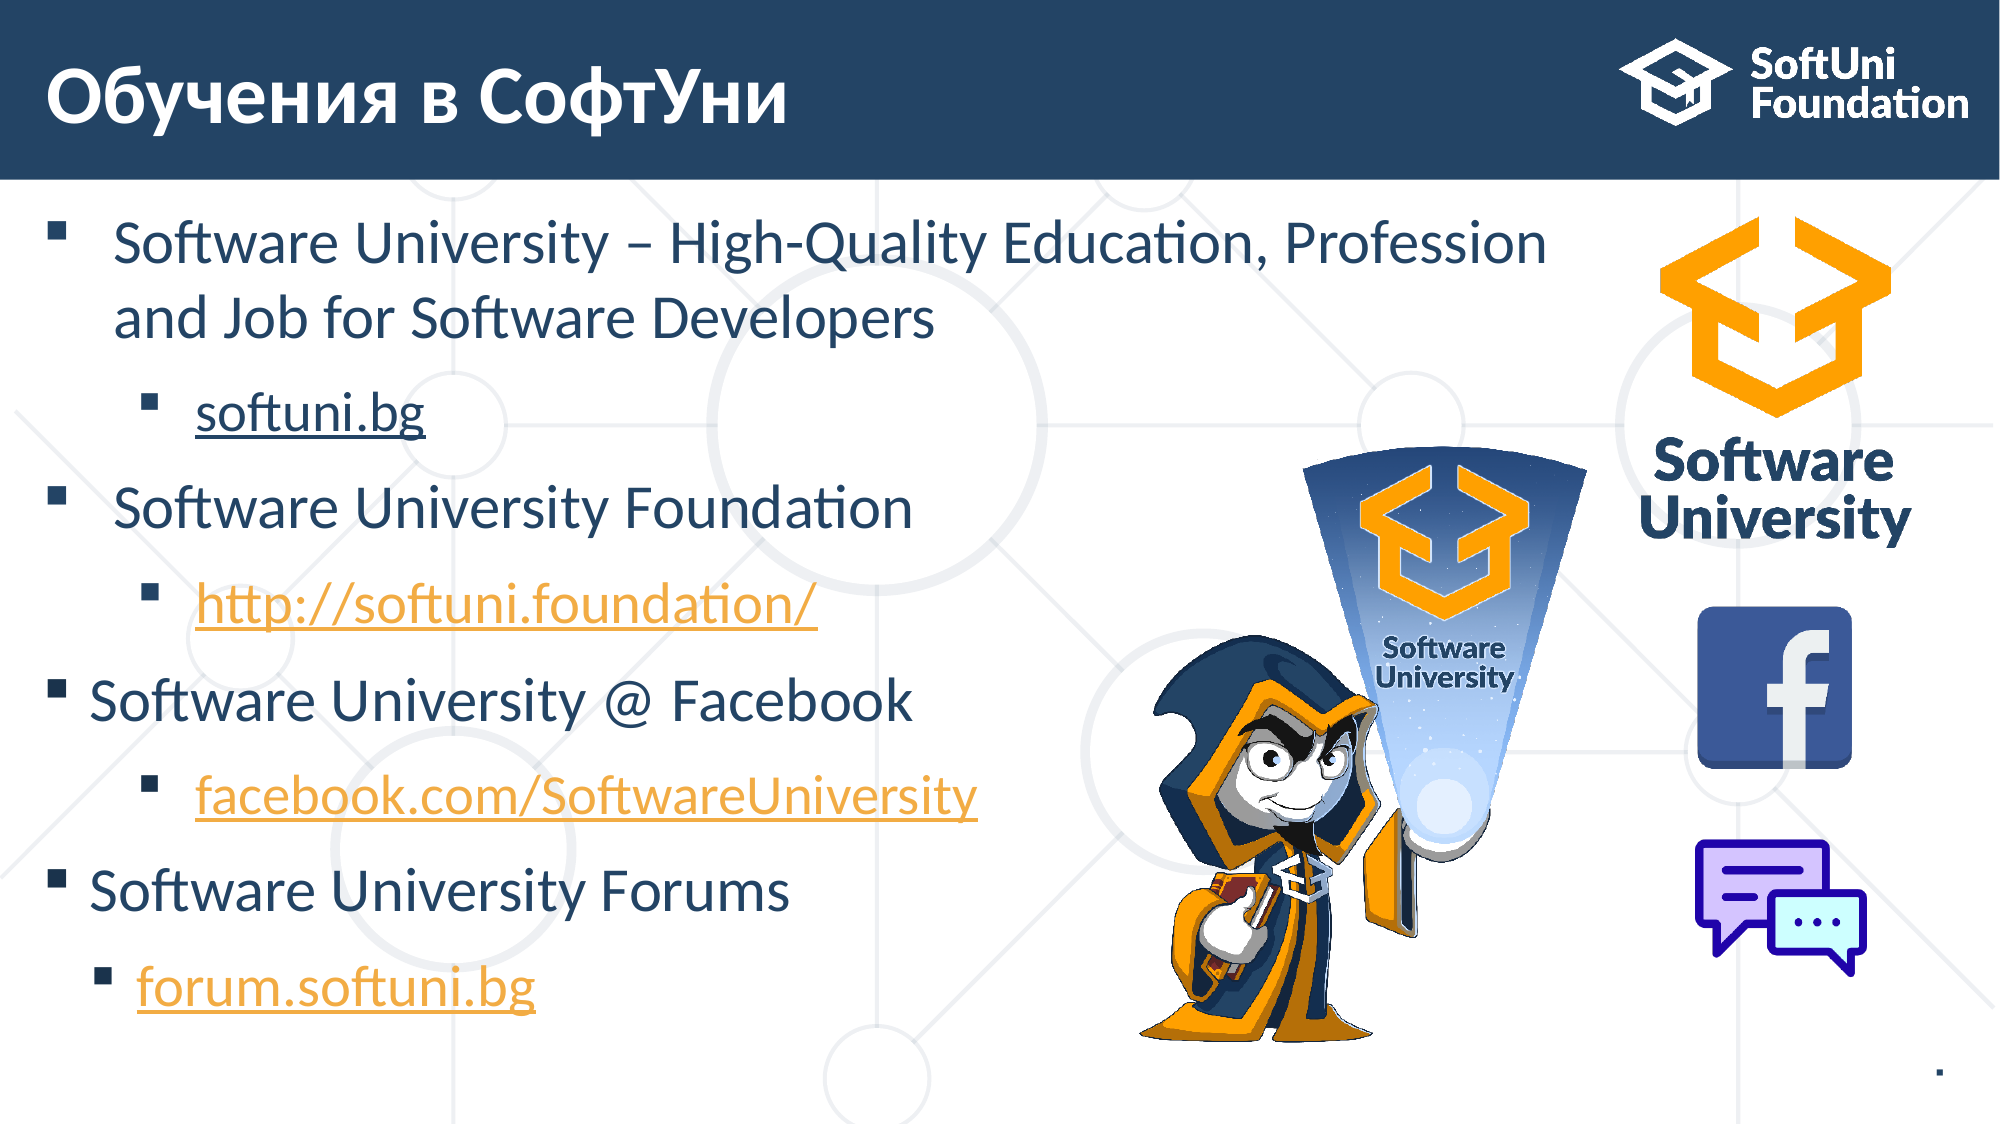

# Обучения в СофтУни
Software University – High-Quality Education, Profession
and Job for Software Developers
softuni.bg
Software University Foundation
http://softuni.foundation/
Software University @ Facebook
facebook.com/SoftwareUniversity
Software University Forums
forum.softuni.bg

26